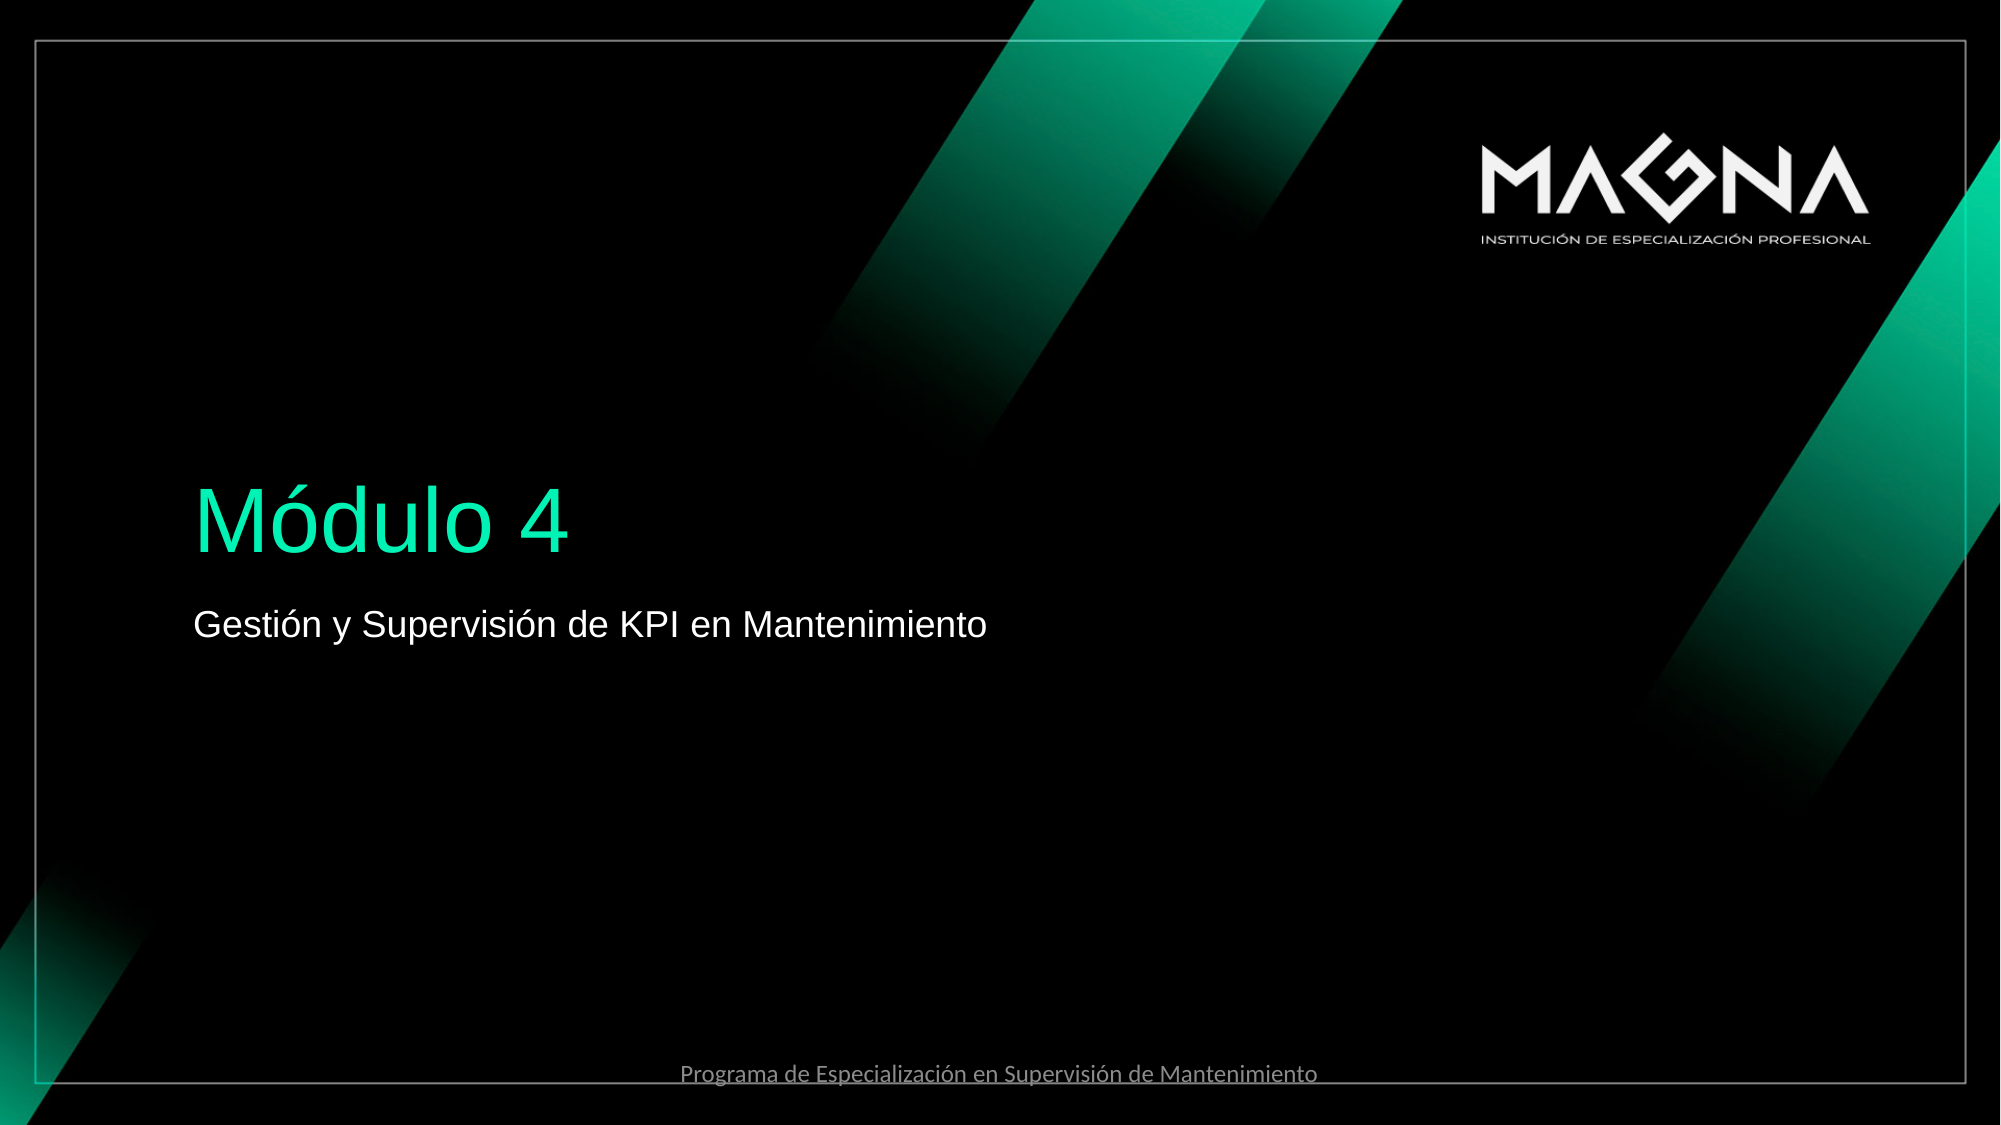

# Módulo 4
Gestión y Supervisión de KPI en Mantenimiento